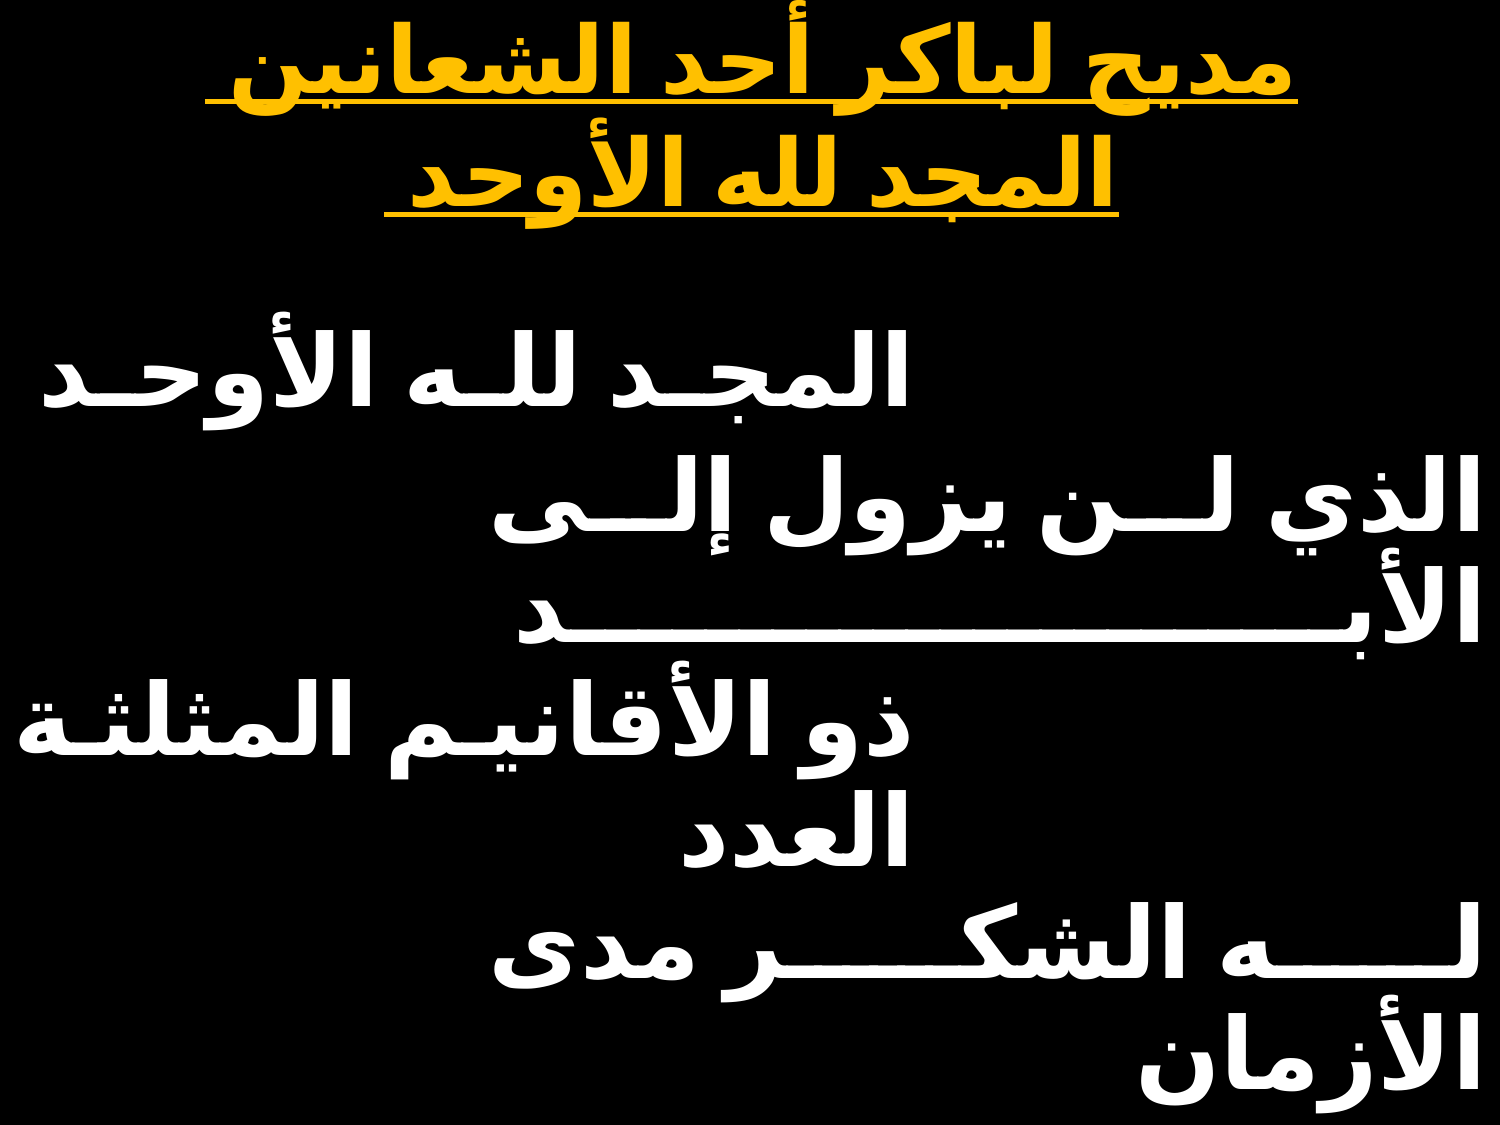

# مديح لباكر أحد الشعانين المجد لله الأوحد
| المجد لله الأوحد |  |  |
| --- | --- | --- |
|  | الذي لن يزول إلى الأبد |  |
| ذو الأقانيم المثلثة العدد |  |  |
|  | له الشكر مدى الأزمان |  |